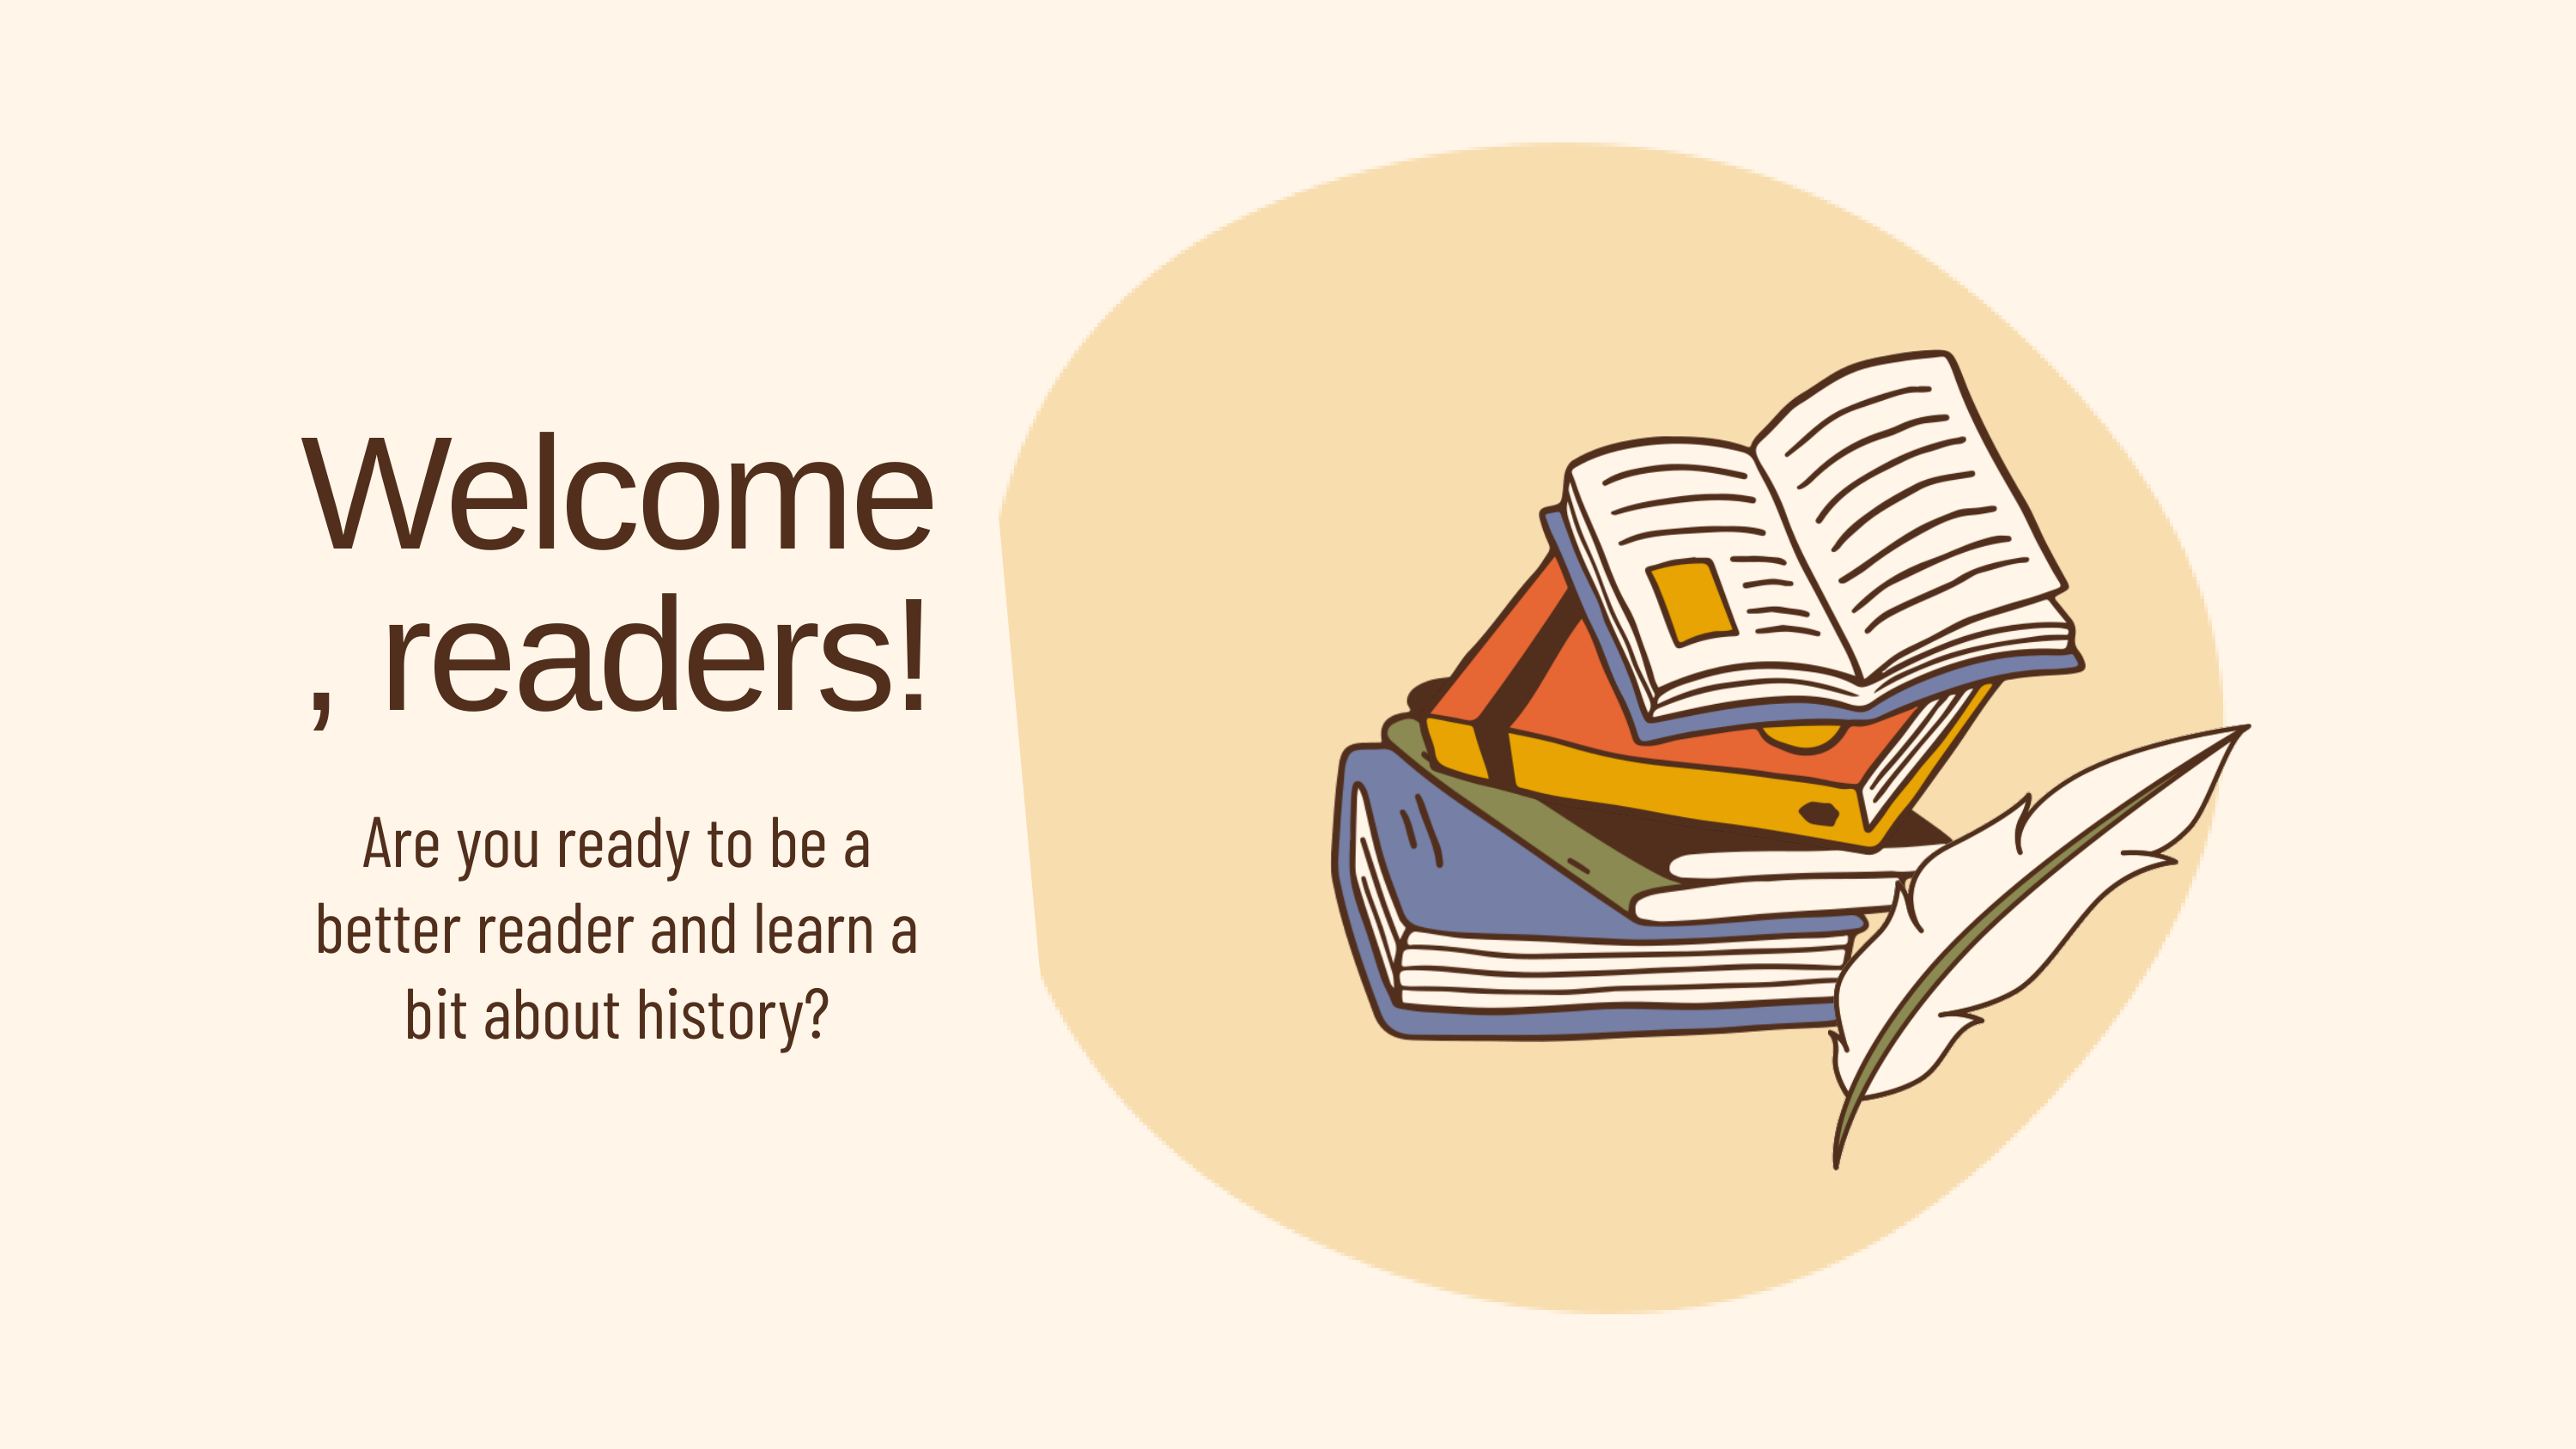

Welcome, readers!
Are you ready to be a better reader and learn a bit about history?